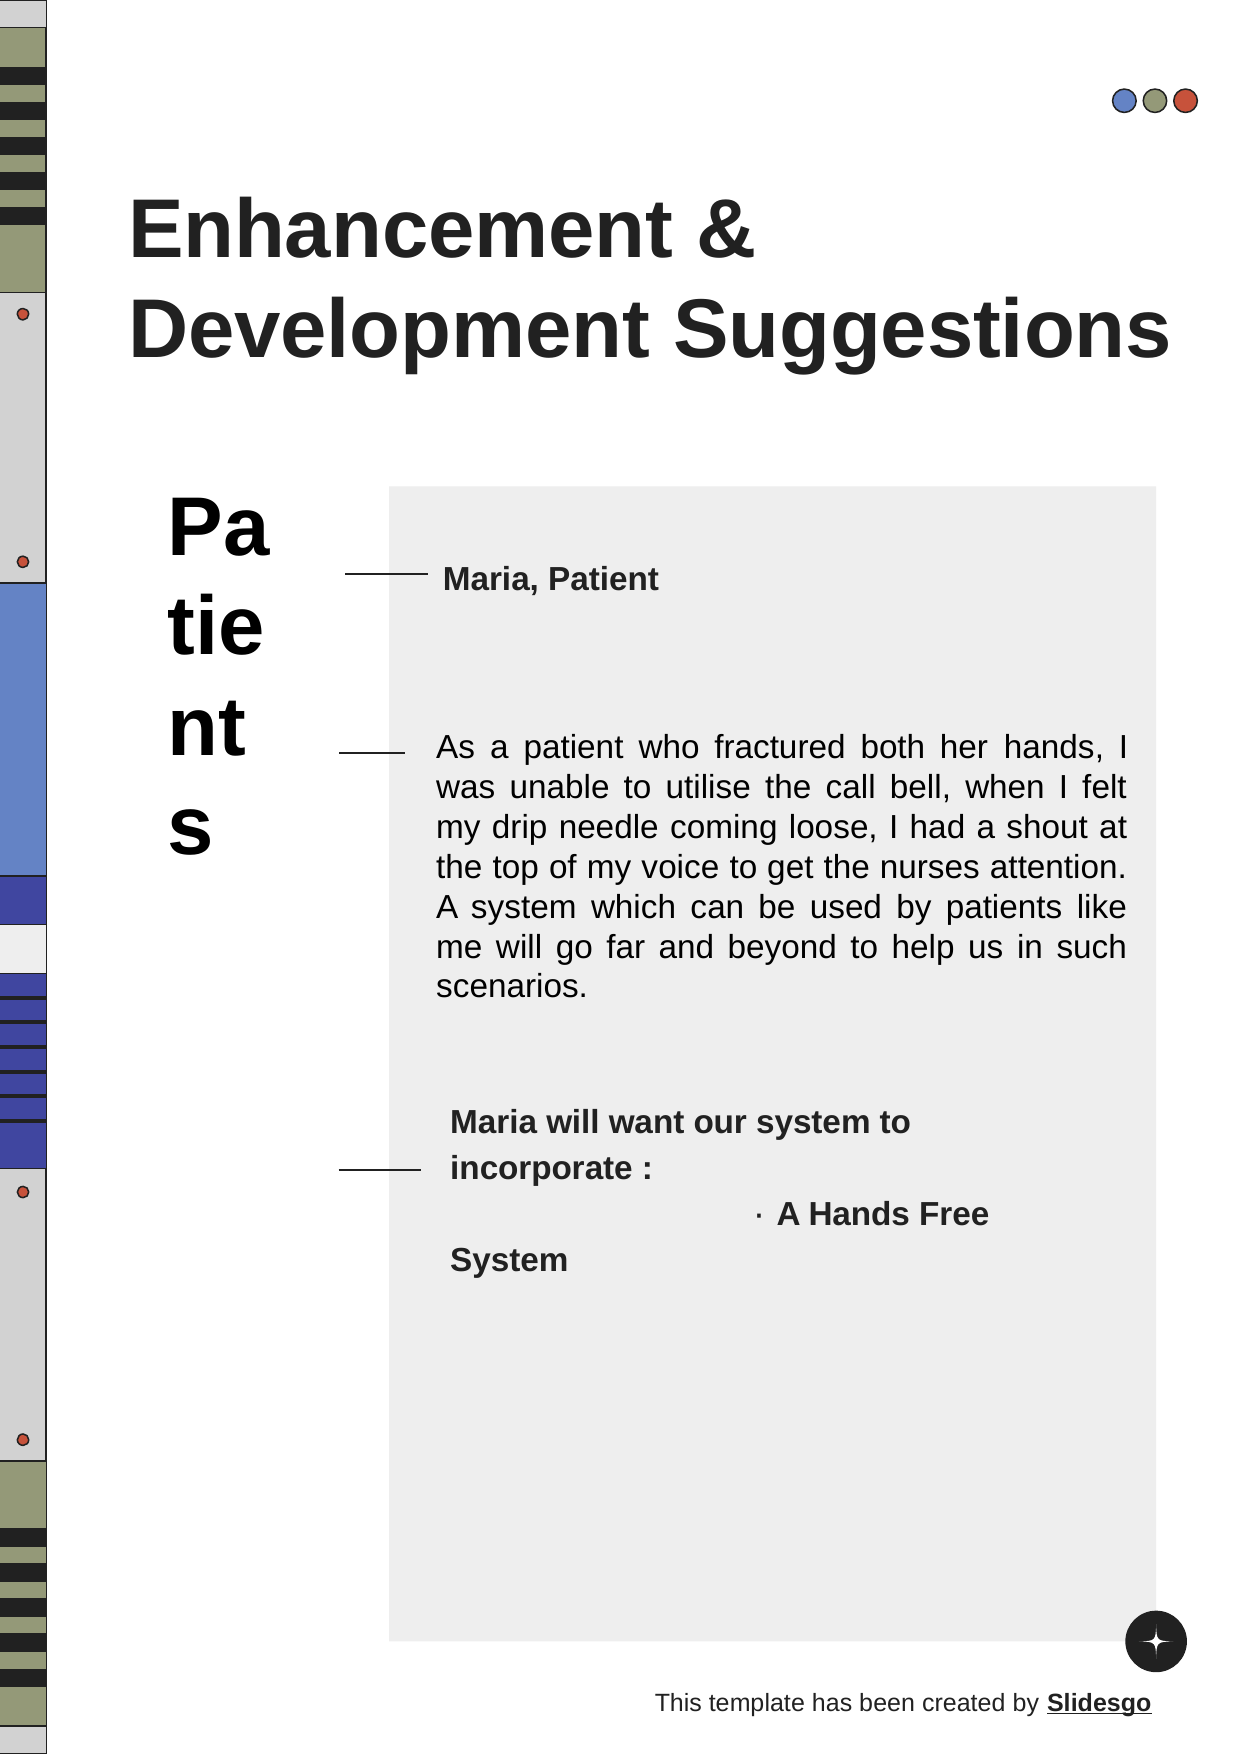

# Enhancement & Development Suggestions
Patients

Maria, Patient
As a patient who fractured both her hands, I was unable to utilise the call bell, when I felt my drip needle coming loose, I had a shout at the top of my voice to get the nurses attention.
A system which can be used by patients like me will go far and beyond to help us in such scenarios.
Maria will want our system to incorporate :
		۰ A Hands Free System

This template has been created by Slidesgo